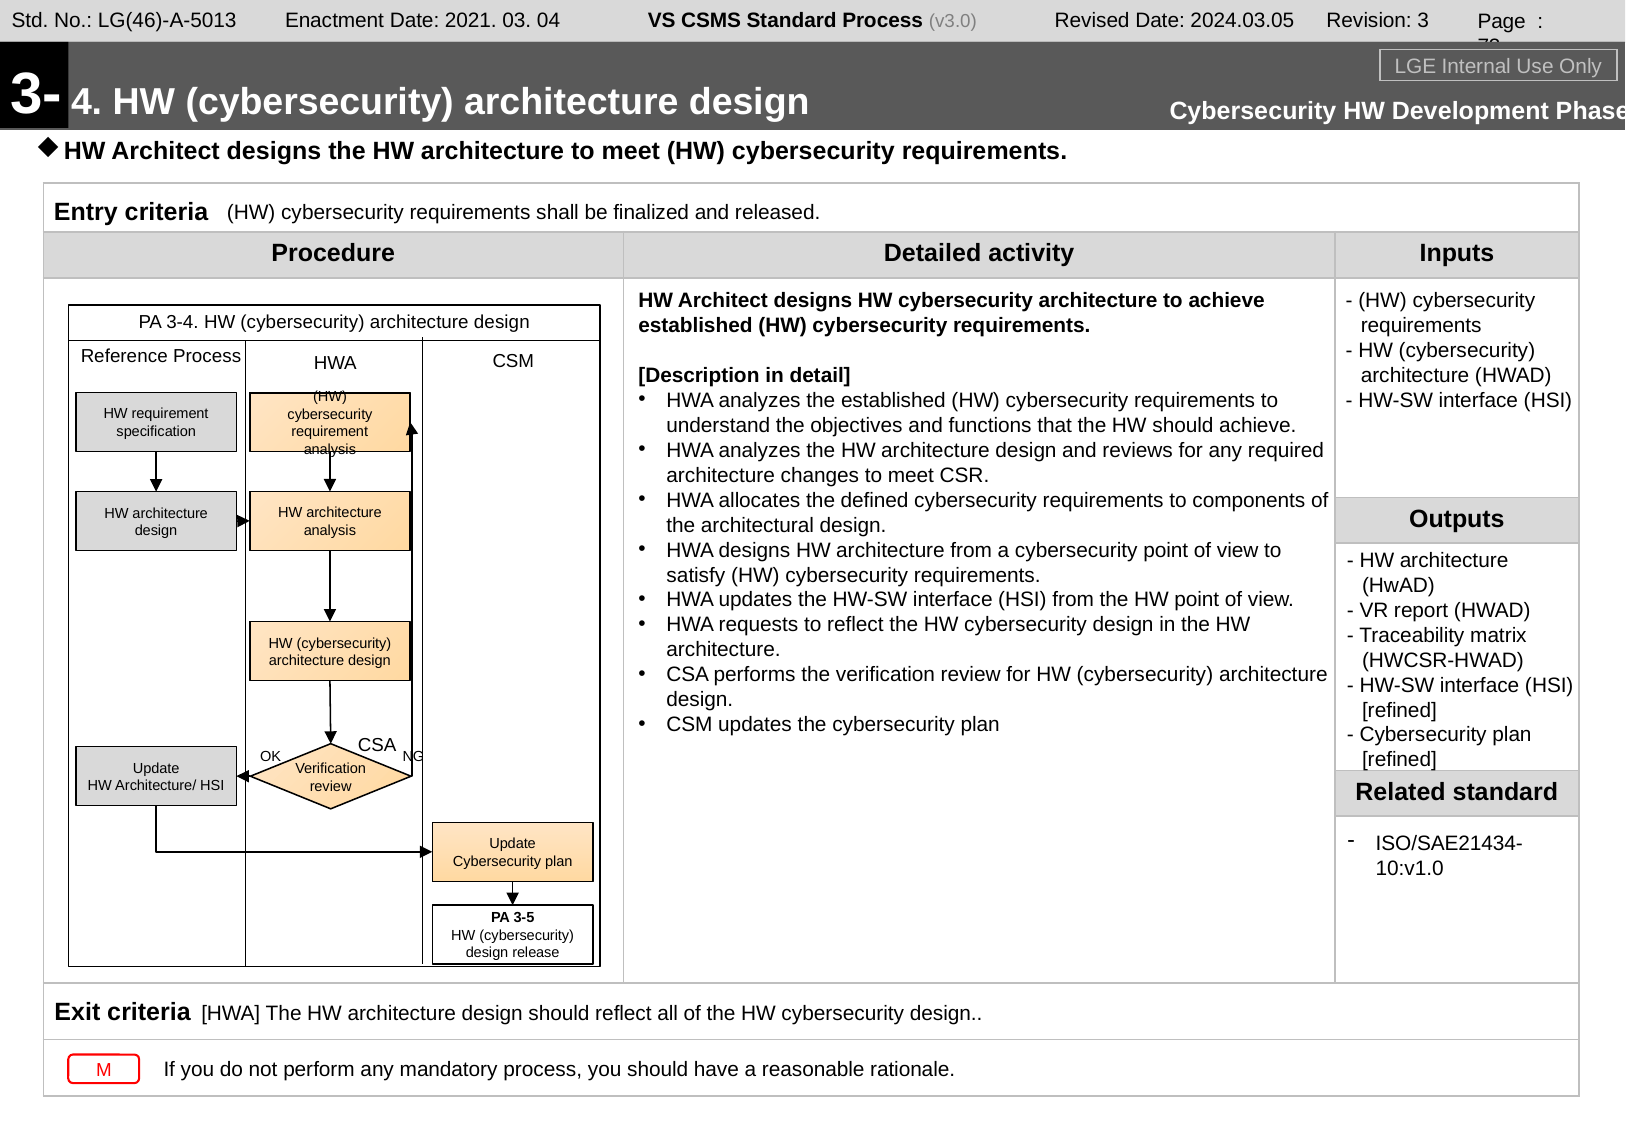

Page  :  73
3-
# s
m
4. HW (cybersecurity) architecture design
LGE Internal Use Only
Cybersecurity HW Development Phase
HW Architect designs the HW architecture to meet (HW) cybersecurity requirements.
(HW) cybersecurity requirements shall be finalized and released.
HW Architect designs HW cybersecurity architecture to achieve established (HW) cybersecurity requirements.

[Description in detail]
HWA analyzes the established (HW) cybersecurity requirements to understand the objectives and functions that the HW should achieve.
HWA analyzes the HW architecture design and reviews for any required architecture changes to meet CSR.
HWA allocates the defined cybersecurity requirements to components of the architectural design.
HWA designs HW architecture from a cybersecurity point of view to satisfy (HW) cybersecurity requirements.
HWA updates the HW-SW interface (HSI) from the HW point of view.
HWA requests to reflect the HW cybersecurity design in the HW architecture.
CSA performs the verification review for HW (cybersecurity) architecture design.
CSM updates the cybersecurity plan

- (HW) cybersecurity requirements
- HW (cybersecurity) architecture (HWAD)
- HW-SW interface (HSI)
PA 3-4. HW (cybersecurity) architecture design

Reference Process
CSM
HWA
HW requirement specification
(HW)
cybersecurity requirement analysis
HW architecture analysis
HW architecture design
- HW architecture (HwAD)
- VR report (HWAD)
- Traceability matrix (HWCSR-HWAD)
- HW-SW interface (HSI) [refined]
- Cybersecurity plan [refined]
HW (cybersecurity) architecture design
CSA
NG
OK

Update
HW Architecture/ HSI
Verification
review
Update
Cybersecurity plan
ISO/SAE21434-10:v1.0

PA 3-5
HW (cybersecurity) design release
[HWA] The HW architecture design should reflect all of the HW cybersecurity design..
If you do not perform any mandatory process, you should have a reasonable rationale.
M